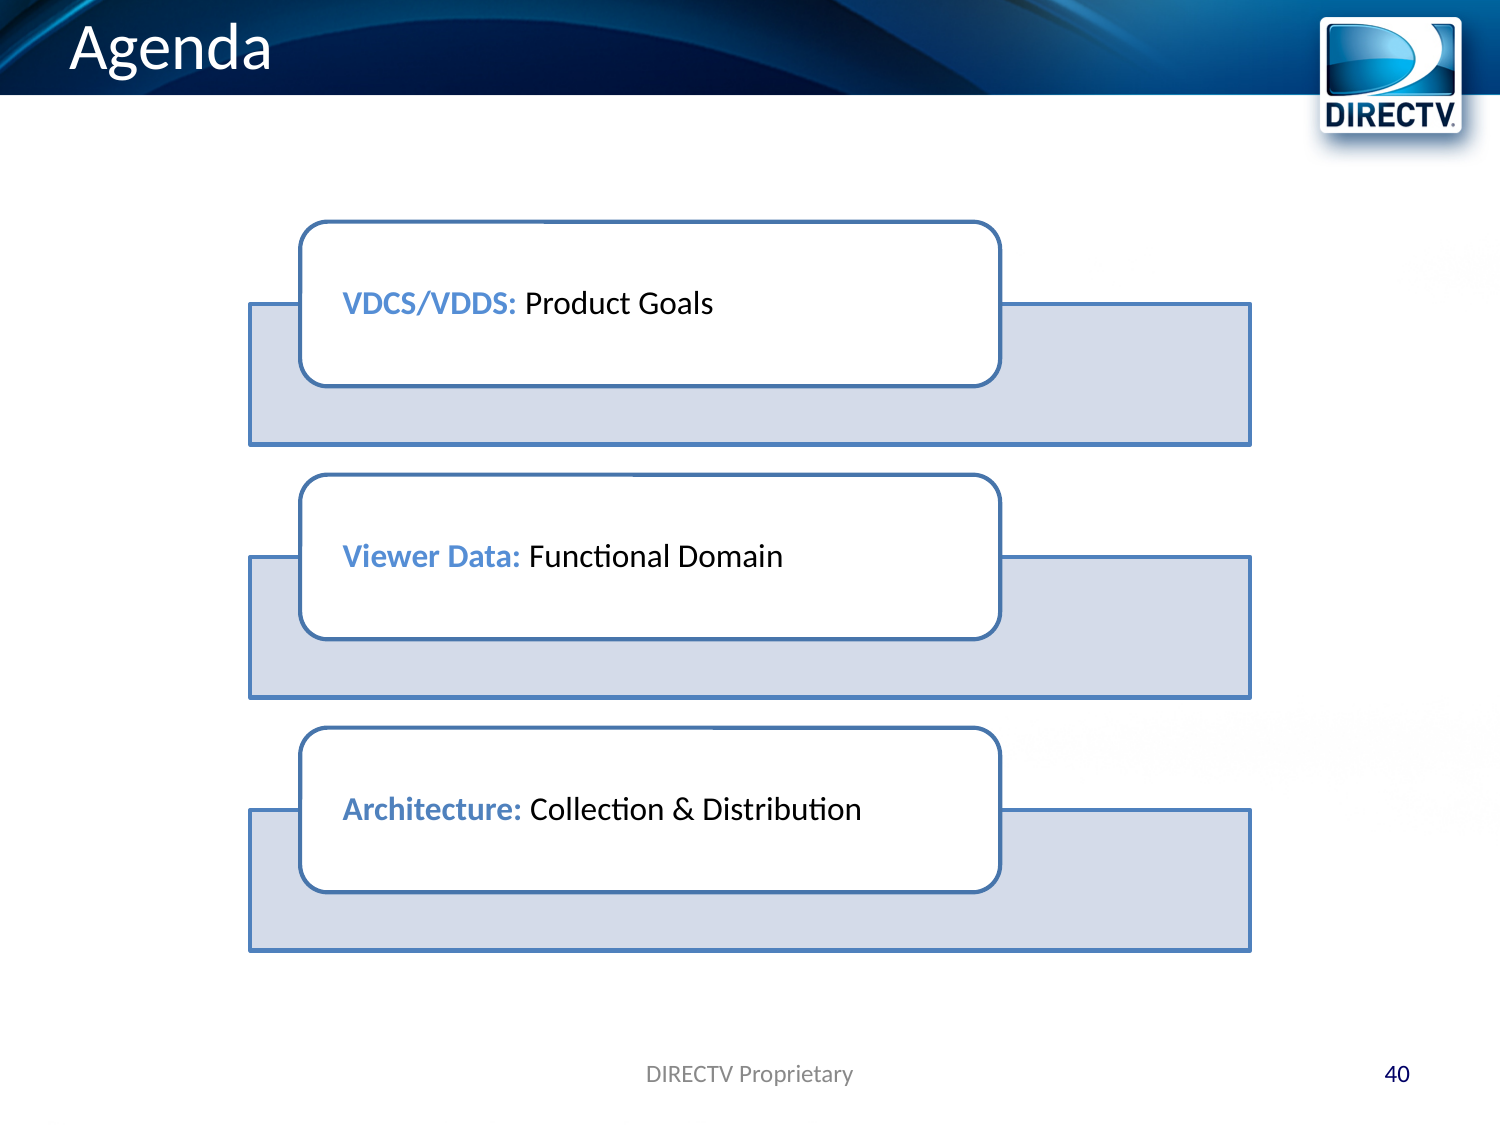

# Agenda
VDCS/VDDS: Product Goals
Viewer Data: Functional Domain
Architecture: Collection & Distribution
DIRECTV Proprietary
40